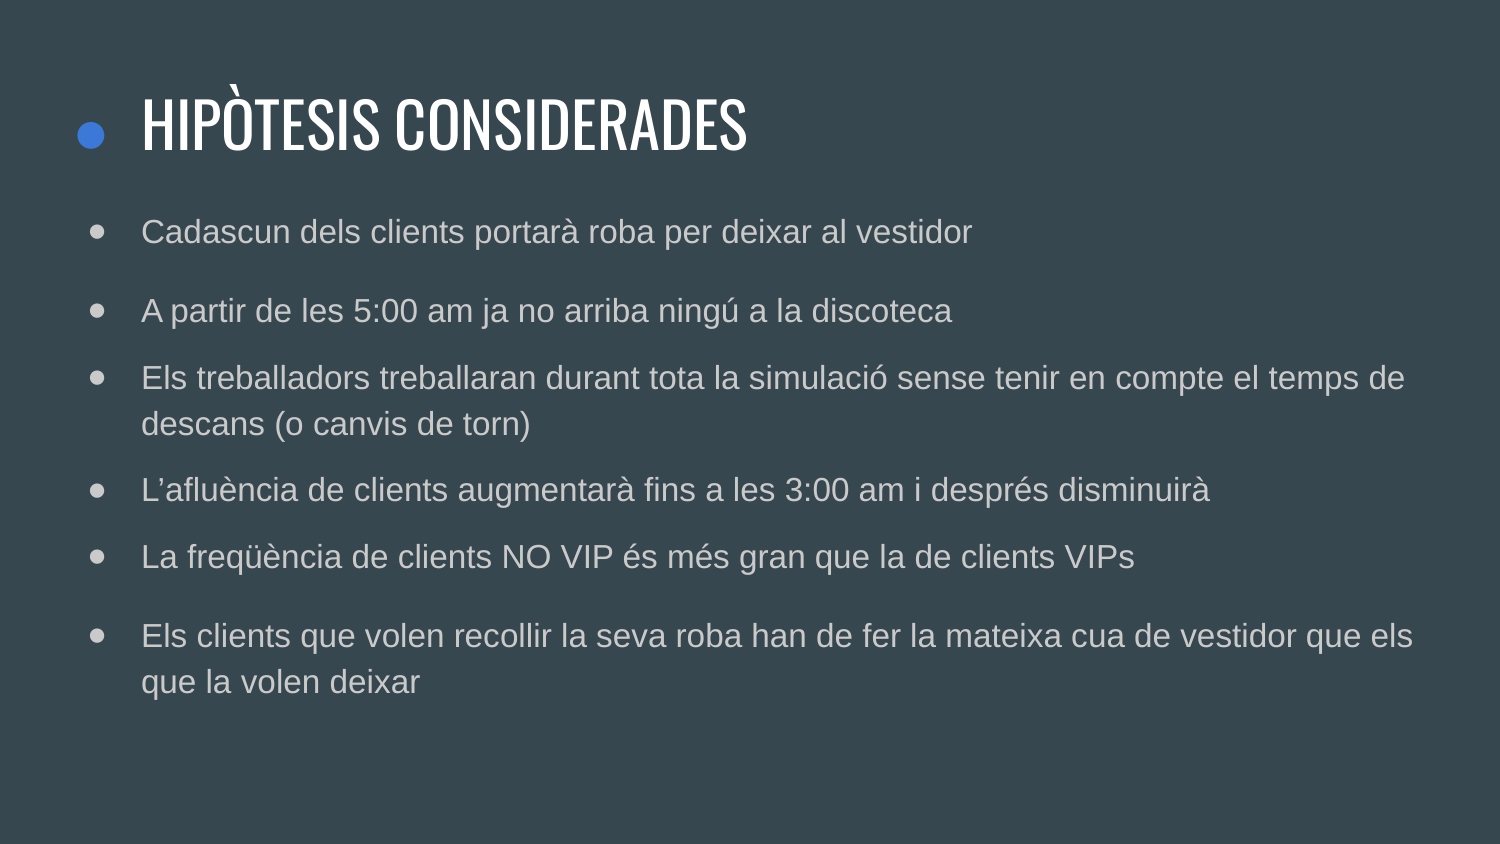

# HIPÒTESIS CONSIDERADES
Cadascun dels clients portarà roba per deixar al vestidor
A partir de les 5:00 am ja no arriba ningú a la discoteca
Els treballadors treballaran durant tota la simulació sense tenir en compte el temps de descans (o canvis de torn)
L’afluència de clients augmentarà fins a les 3:00 am i després disminuirà
La freqüència de clients NO VIP és més gran que la de clients VIPs
Els clients que volen recollir la seva roba han de fer la mateixa cua de vestidor que els que la volen deixar